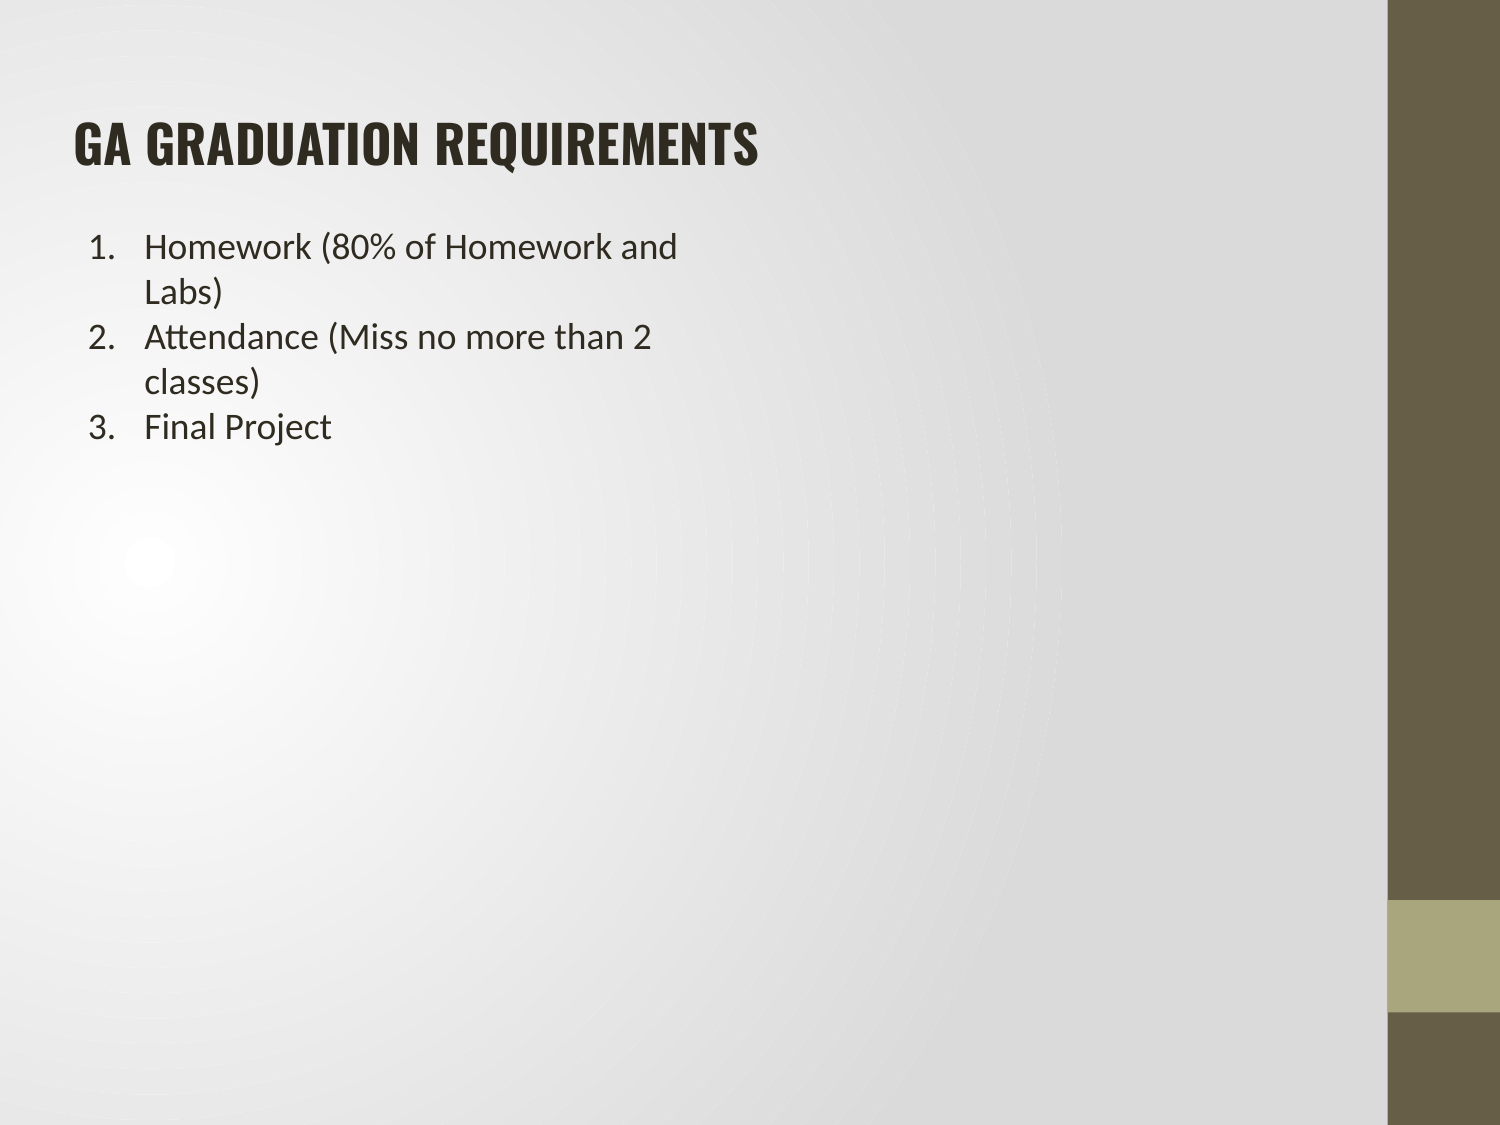

GA GRADUATION REQUIREMENTS
Homework (80% of Homework and Labs)
Attendance (Miss no more than 2 classes)
Final Project